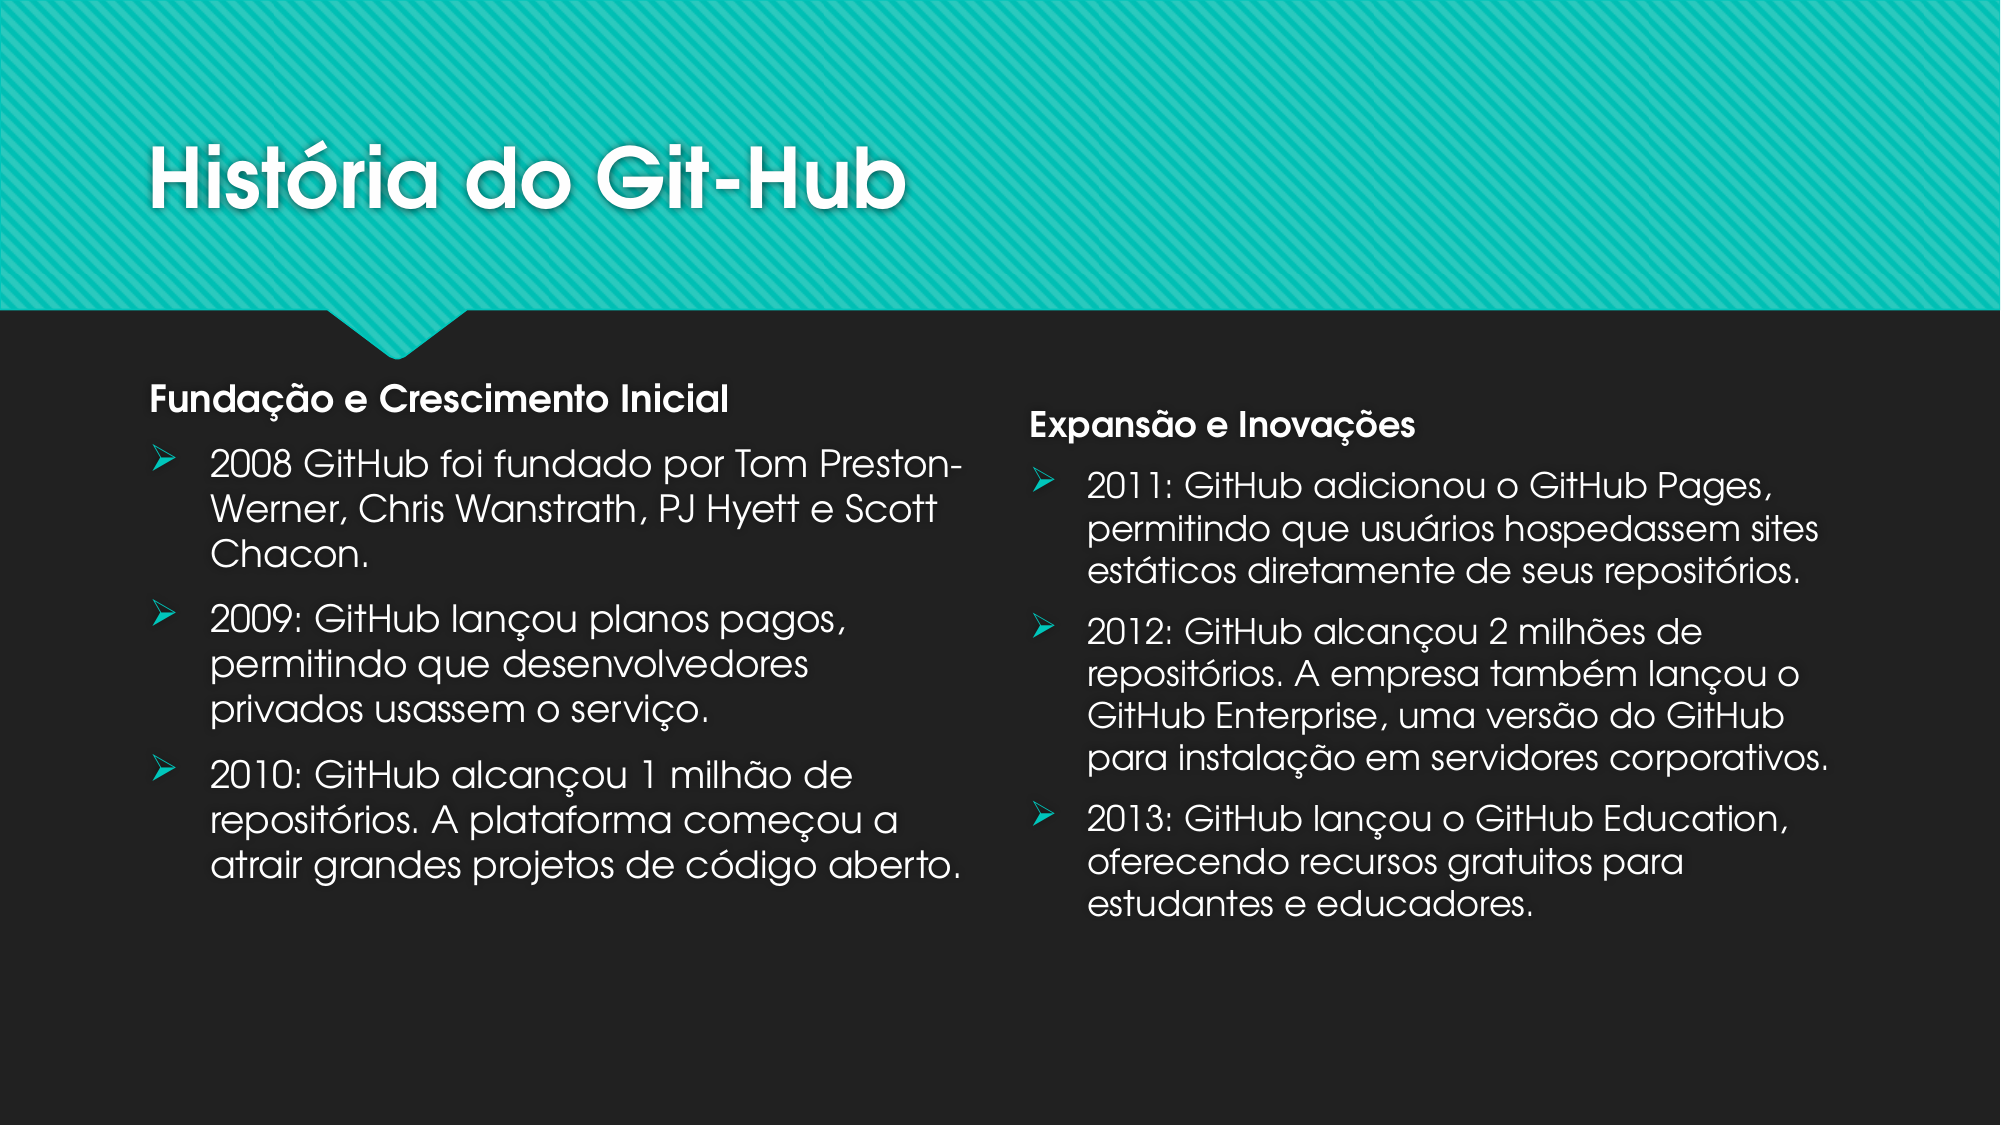

# História do Git-Hub
Fundação e Crescimento Inicial
2008 GitHub foi fundado por Tom Preston-Werner, Chris Wanstrath, PJ Hyett e Scott Chacon.
2009: GitHub lançou planos pagos, permitindo que desenvolvedores privados usassem o serviço.
2010: GitHub alcançou 1 milhão de repositórios. A plataforma começou a atrair grandes projetos de código aberto.

Expansão e Inovações
2011: GitHub adicionou o GitHub Pages, permitindo que usuários hospedassem sites estáticos diretamente de seus repositórios.
2012: GitHub alcançou 2 milhões de repositórios. A empresa também lançou o GitHub Enterprise, uma versão do GitHub para instalação em servidores corporativos.
2013: GitHub lançou o GitHub Education, oferecendo recursos gratuitos para estudantes e educadores.